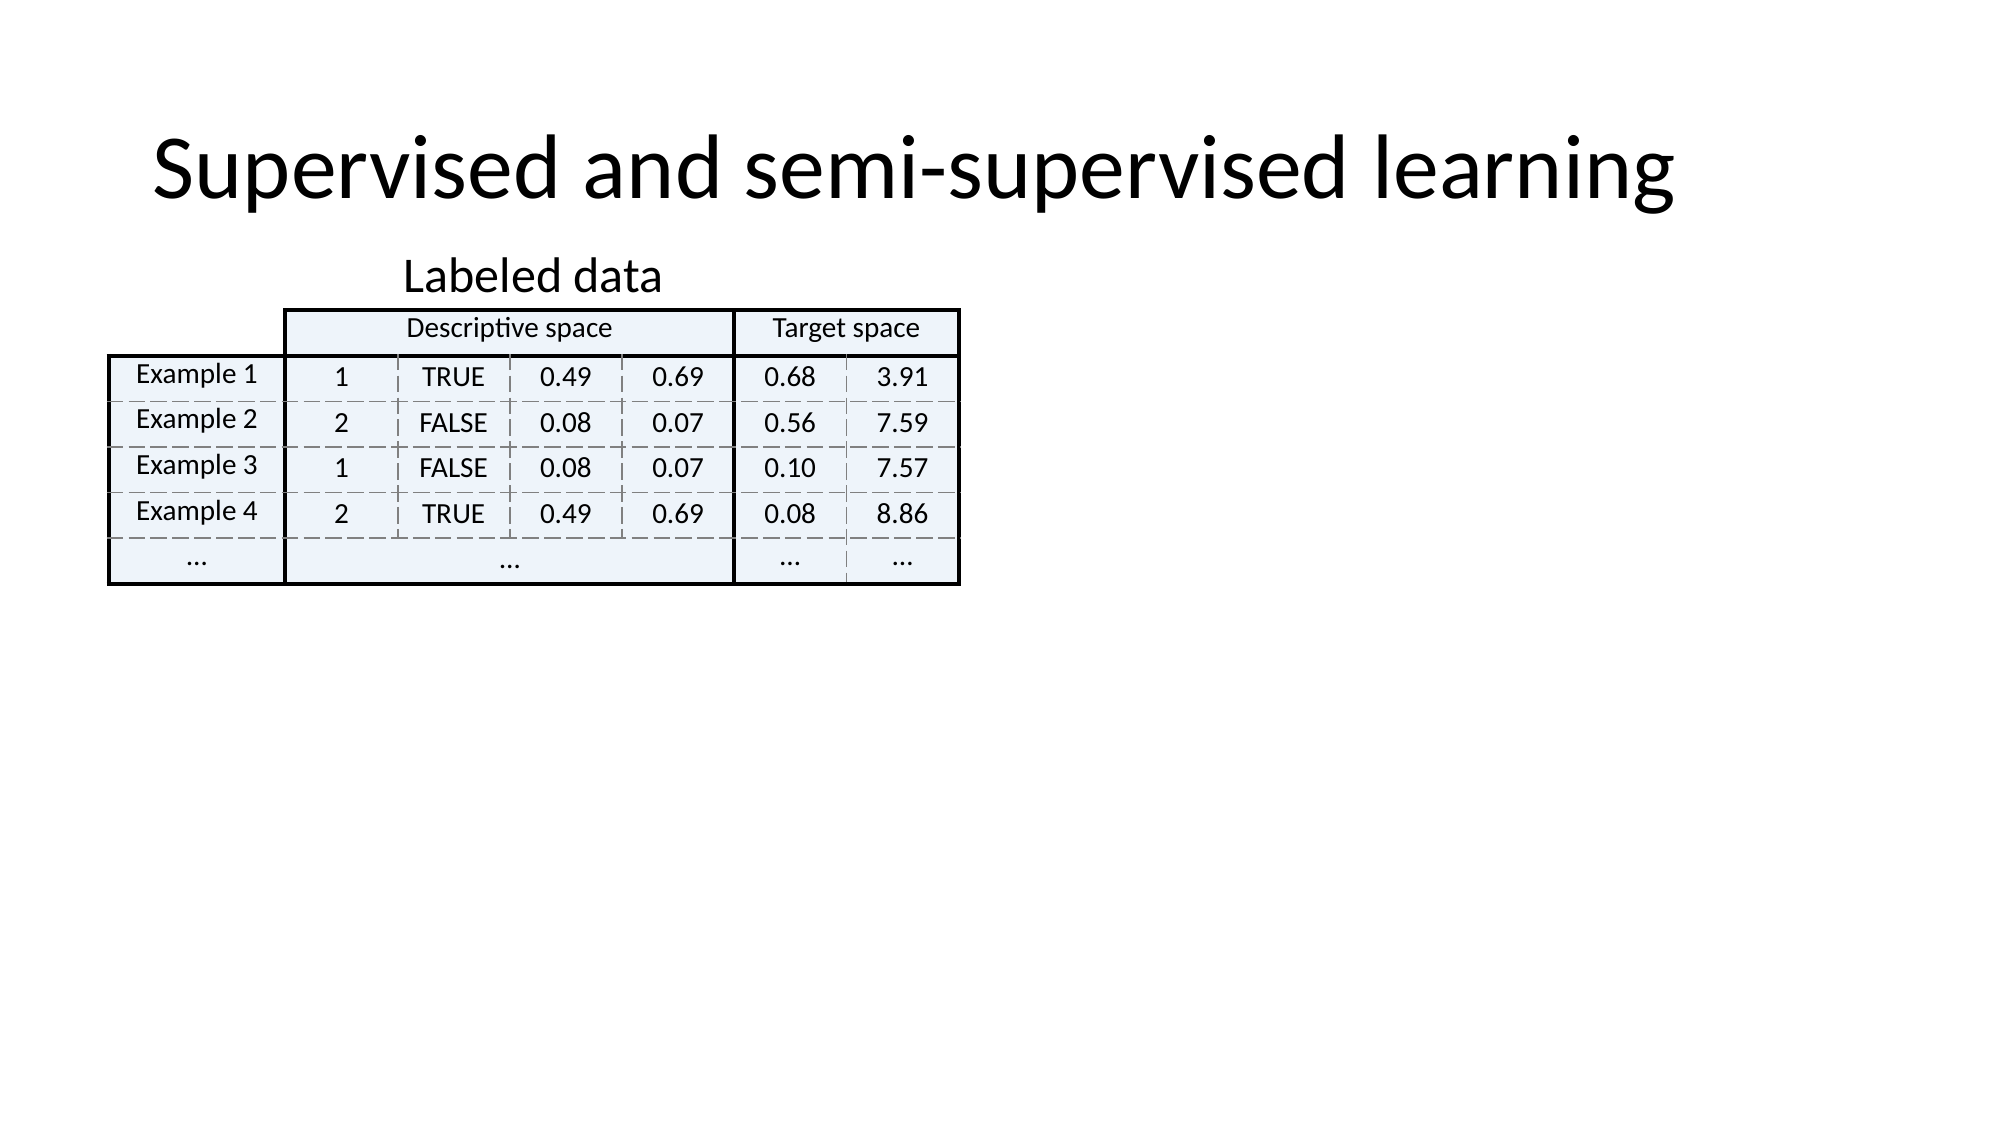

# Supervised and semi-supervised learning
| Labeled data |  |  |  |  |  |  |
| --- | --- | --- | --- | --- | --- | --- |
|  | Descriptive space |  |  |  | Target space |  |
| Example 1 | 1 | TRUE | 0.49 | 0.69 | 0.68 | 3.91 |
| Example 2 | 2 | FALSE | 0.08 | 0.07 | 0.56 | 7.59 |
| Example 3 | 1 | FALSE | 0.08 | 0.07 | 0.10 | 7.57 |
| Example 4 | 2 | TRUE | 0.49 | 0.69 | 0.08 | 8.86 |
| … | … |  |  |  | … | … |